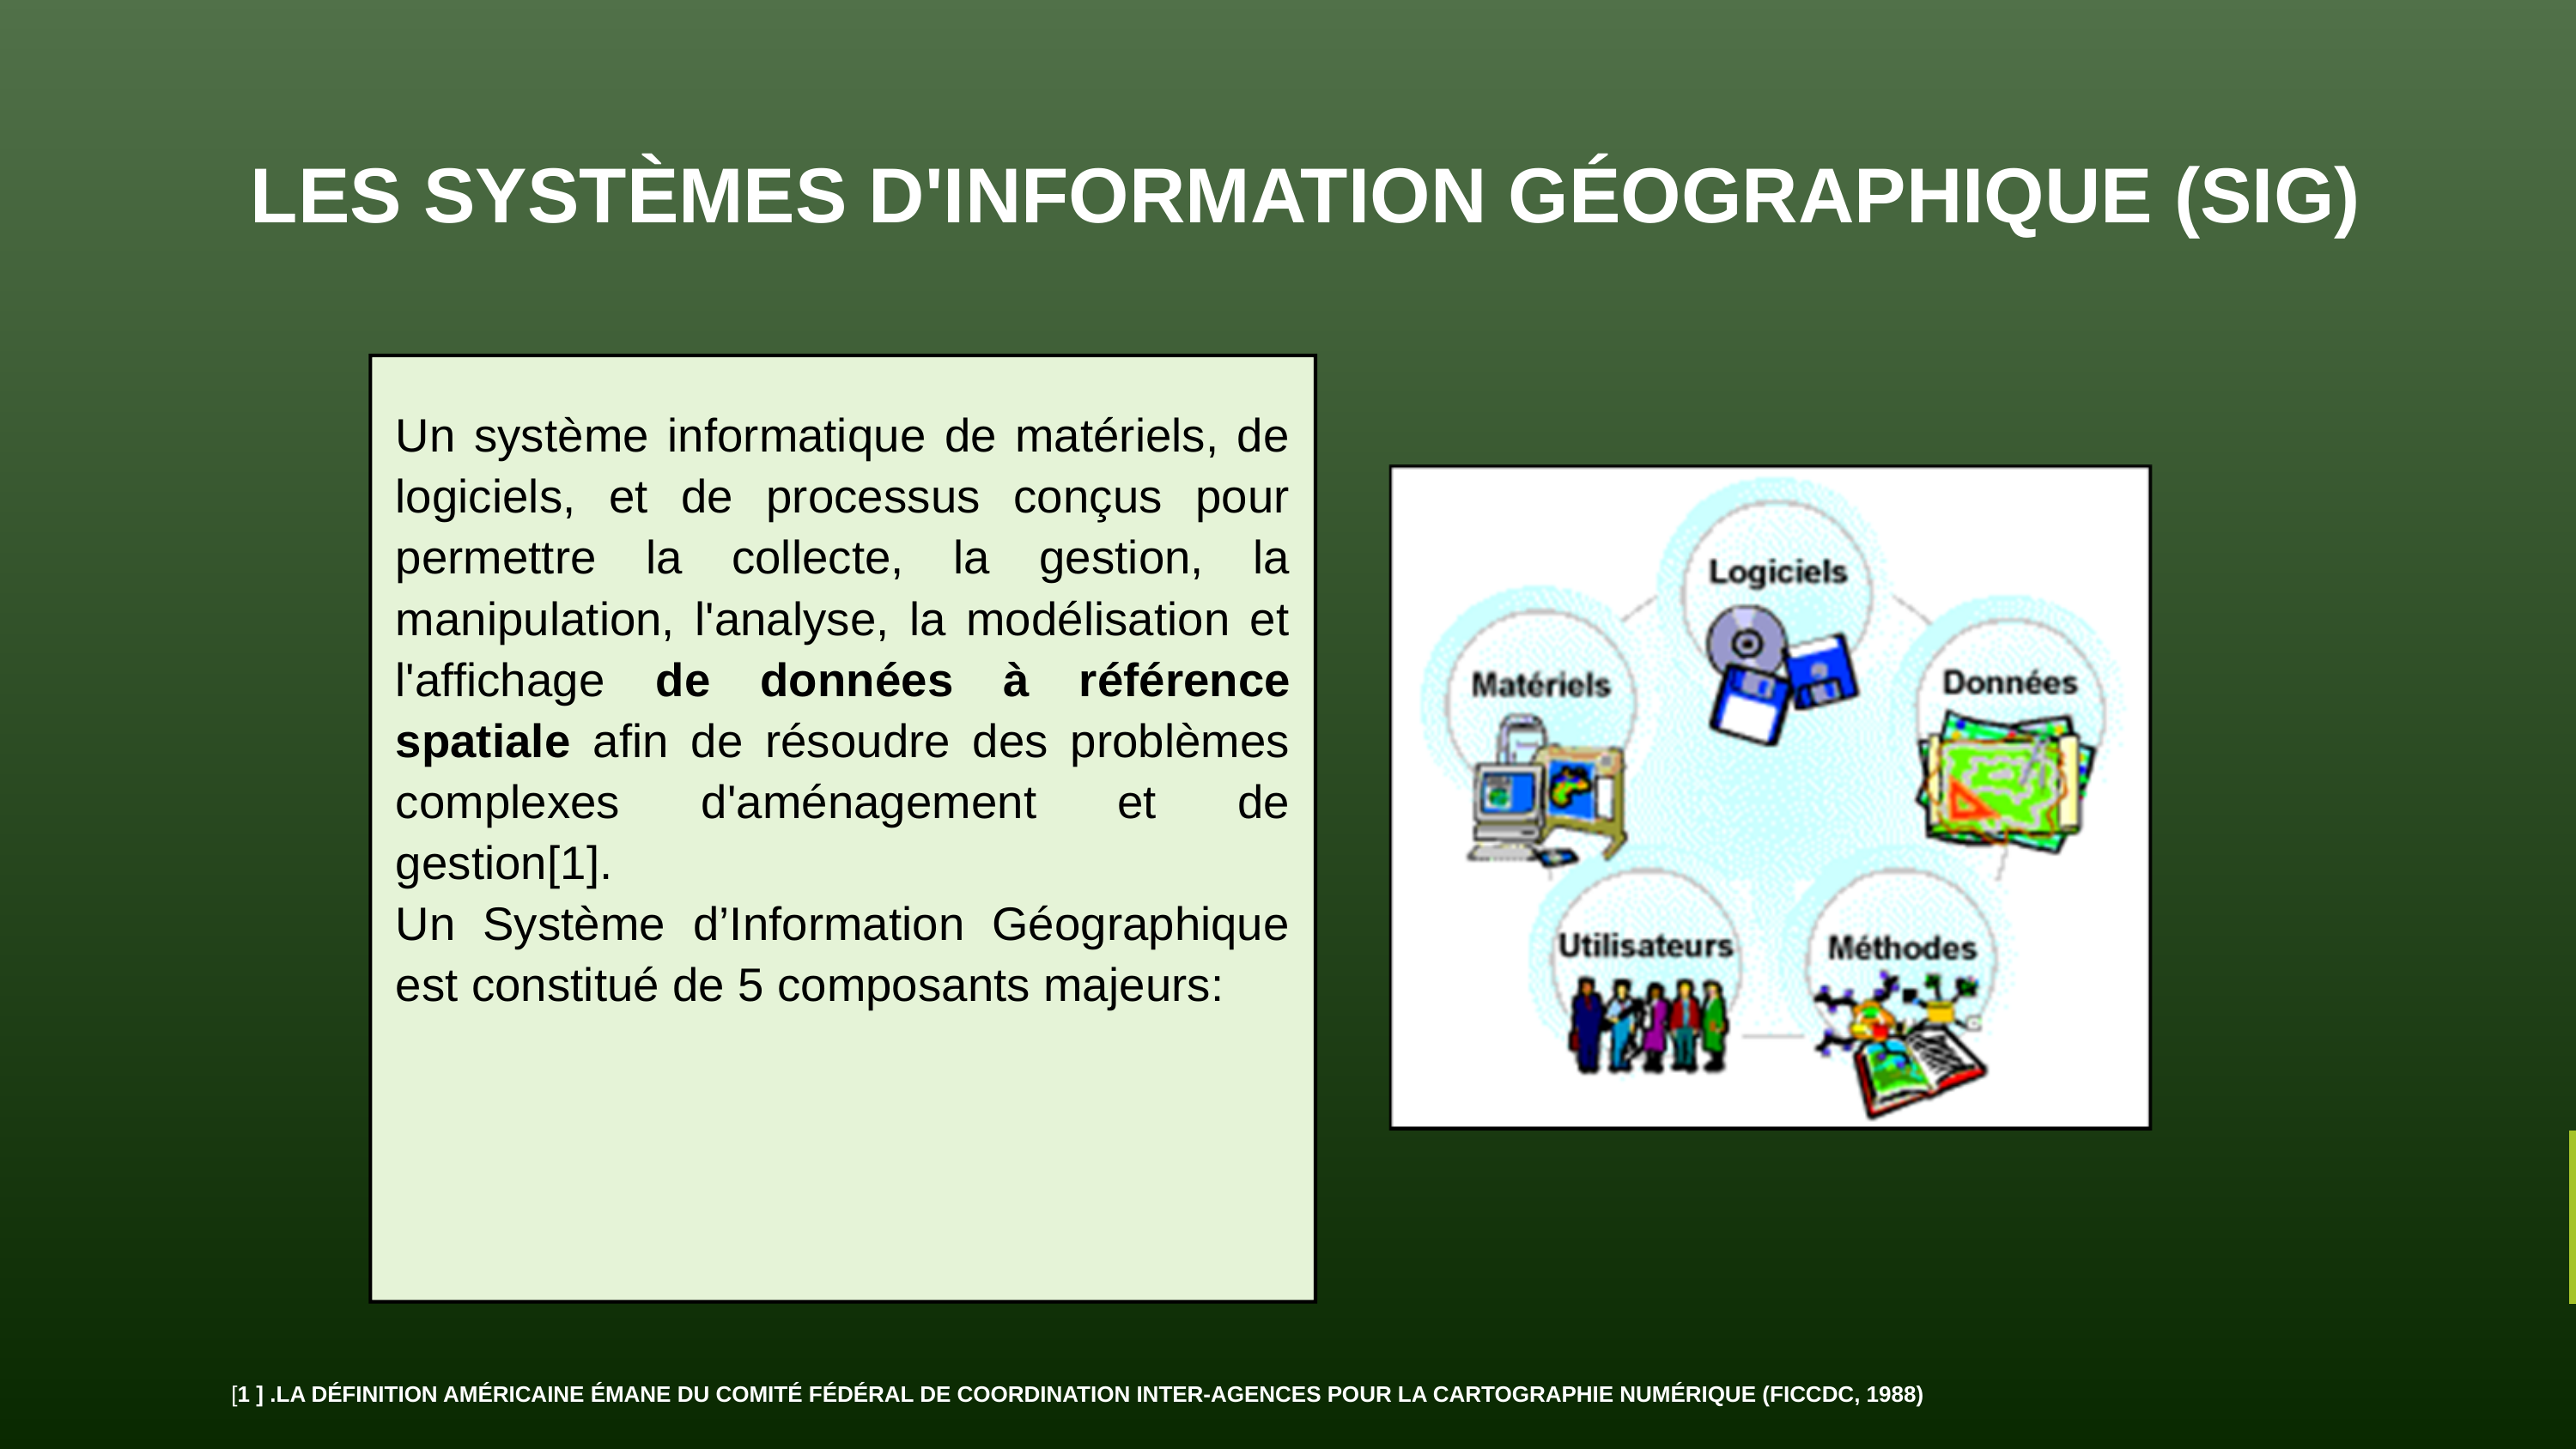

LES SYSTÈMES D'INFORMATION GÉOGRAPHIQUE (SIG)

Un système informatique de matériels, de logiciels, et de processus conçus pour permettre la collecte, la gestion, la manipulation, l'analyse, la modélisation et l'affichage de données à référence spatiale afin de résoudre des problèmes complexes d'aménagement et de gestion[1].
Un Système d’Information Géographique est constitué de 5 composants majeurs:

[1 ] .LA DÉFINITION AMÉRICAINE ÉMANE DU COMITÉ FÉDÉRAL DE COORDINATION INTER-AGENCES POUR LA CARTOGRAPHIE NUMÉRIQUE (FICCDC, 1988)